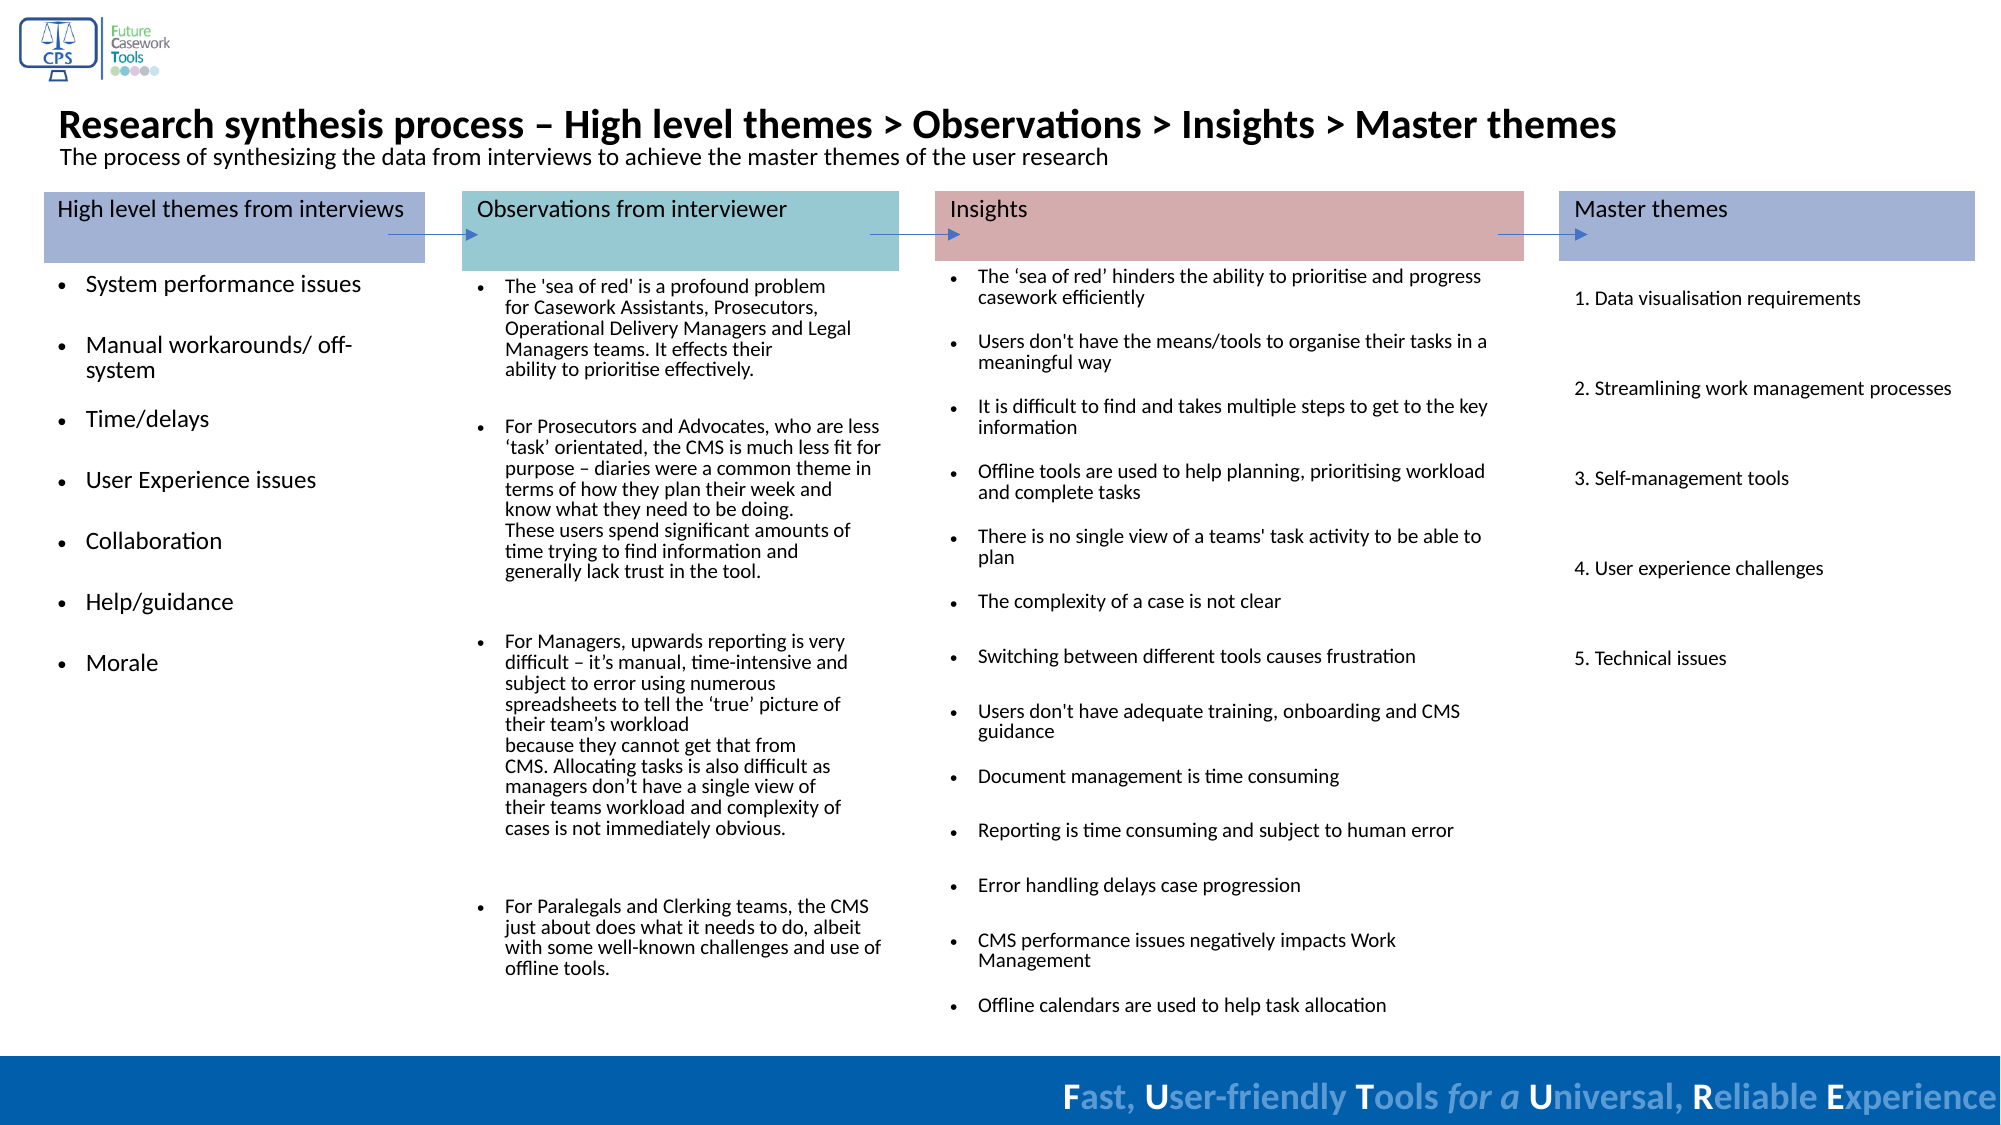

Research synthesis process – High level themes > Observations > Insights > Master themes
The process of synthesizing the data from interviews to achieve the master themes of the user research
| High level themes from interviews |
| --- |
| System performance issues |
| Manual workarounds/ off-system |
| Time/delays |
| User Experience issues |
| Collaboration |
| Help/guidance |
| Morale |
| Observations from interviewer |
| --- |
| The 'sea of red' is a profound problem for Casework Assistants, Prosecutors, Operational Delivery Managers and Legal Managers teams. It effects their ability to prioritise effectively. ​ |
| For Prosecutors and Advocates, who are less ‘task’ orientated, the CMS is much less fit for purpose – diaries were a common theme in terms of how they plan their week and know what they need to be doing. These users spend significant amounts of time trying to find information and generally lack trust in the tool. |
| For Managers, upwards reporting is very difficult – it’s manual, time-intensive and subject to error using numerous spreadsheets to tell the ‘true’ picture of their team’s workload because they cannot get that from CMS. Allocating tasks is also difficult as managers don’t have a single view of their teams workload and complexity of cases is not immediately obvious. |
| For Paralegals and Clerking teams, the CMS just about does what it needs to do, albeit with some well-known challenges and use of offline tools. |
| Insights |
| --- |
| The ‘sea of red’ hinders the ability to prioritise and progress casework efficiently ​ |
| Users don't have the means/tools to organise their tasks in a meaningful way​ |
| It is difficult to find and takes multiple steps to get to the key information ​ |
| Offline tools are used to help planning, prioritising workload and complete tasks​ |
| There is no single view of a teams' task activity to be able to plan ​ |
| The complexity of a case is not clear ​ |
| Switching between different tools causes frustration​ |
| Users don't have adequate training, onboarding and CMS guidance​ |
| Document management is time consuming​ |
| Reporting is time consuming and subject to human error​ |
| Error handling delays case progression​ |
| CMS performance issues negatively impacts Work Management ​ |
| Offline calendars are used to help task allocation |
| Master themes |
| --- |
| ​ 1. Data visualisation requirements​ ​ |
| ​ 2. Streamlining work management processes​ ​ |
| ​ 3. Self-management tools​ ​ |
| ​ 4. User experience challenges​ ​ |
| ​ 5. Technical issues​ ​ |